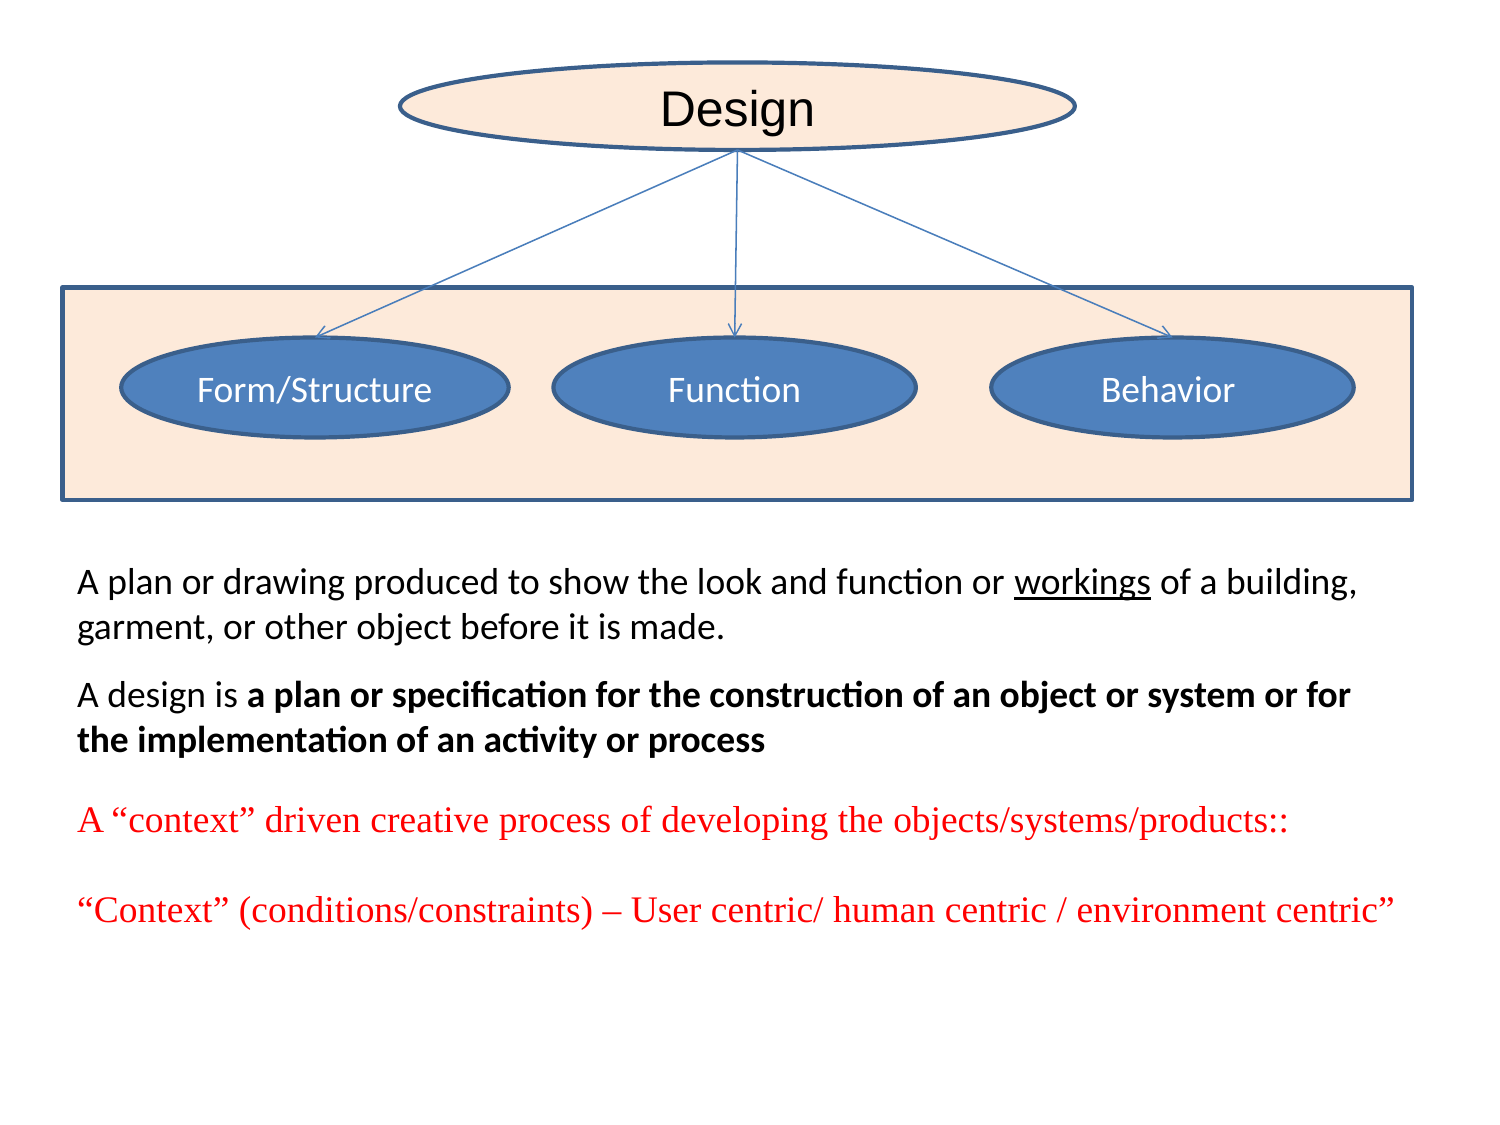

Design

Form/Structure
Function
Behavior
A plan or drawing produced to show the look and function or workings of a building, garment, or other object before it is made.
A design is a plan or specification for the construction of an object or system or for the implementation of an activity or process
A “context” driven creative process of developing the objects/systems/products::

“Context” (conditions/constraints) – User centric/ human centric / environment centric”